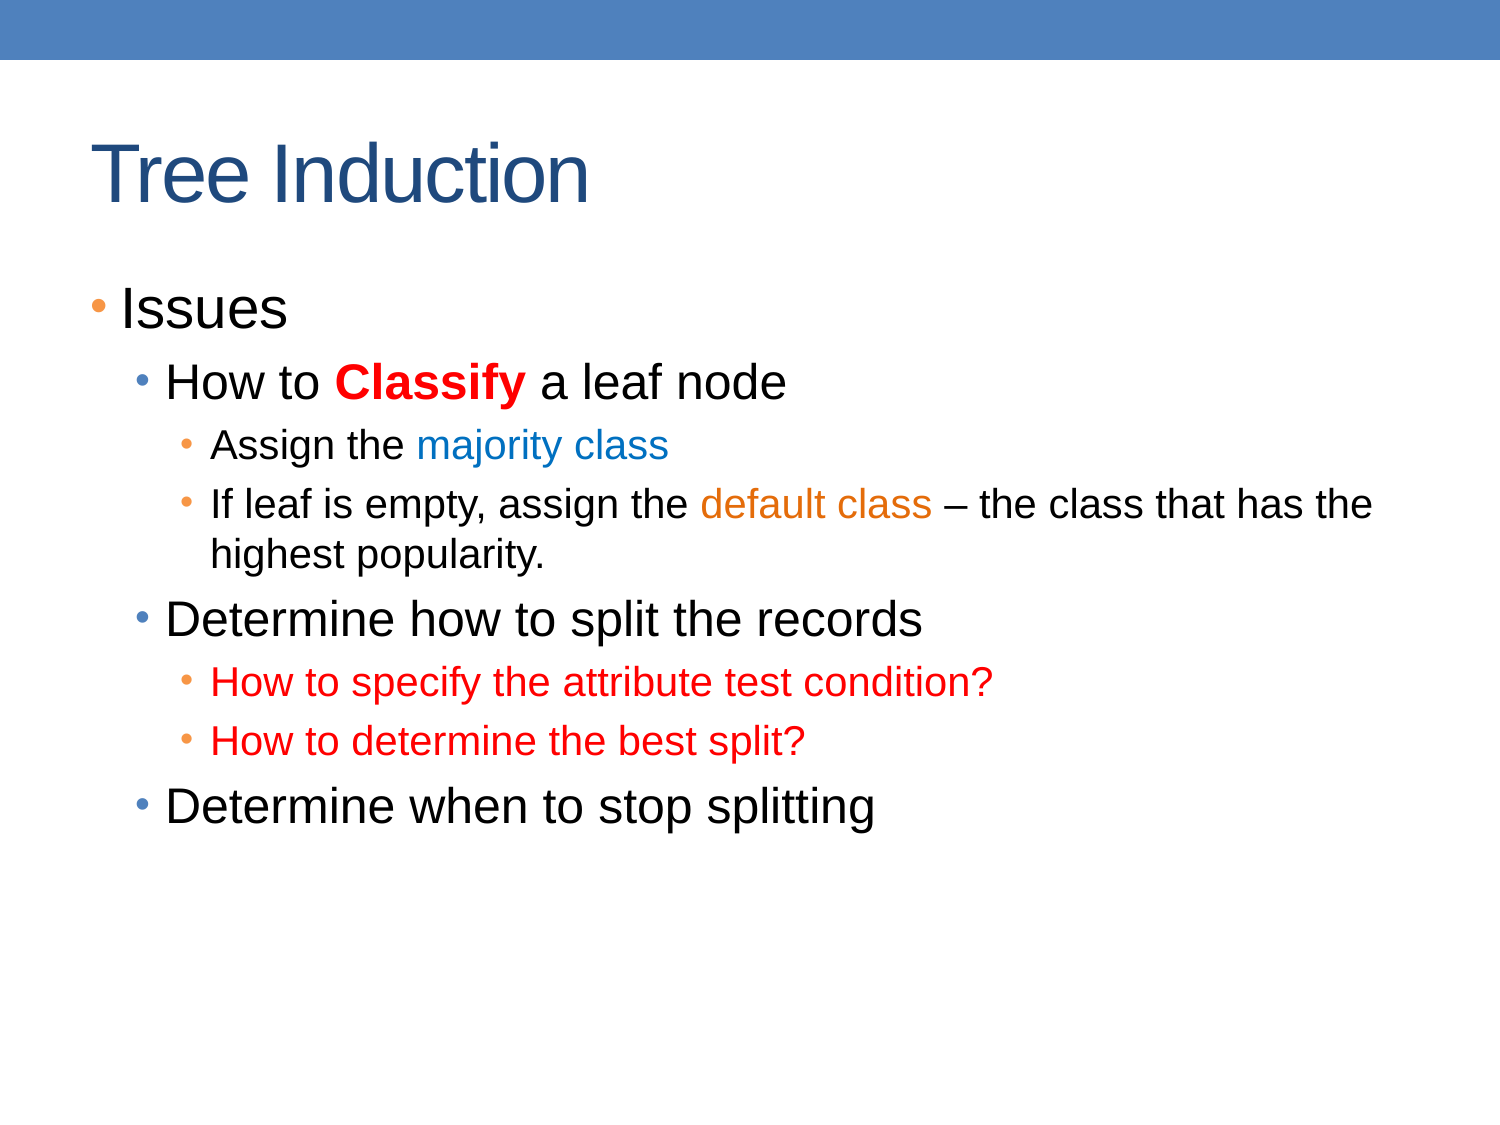

# Tree Induction
Issues
How to Classify a leaf node
Assign the majority class
If leaf is empty, assign the default class – the class that has the highest popularity.
Determine how to split the records
How to specify the attribute test condition?
How to determine the best split?
Determine when to stop splitting